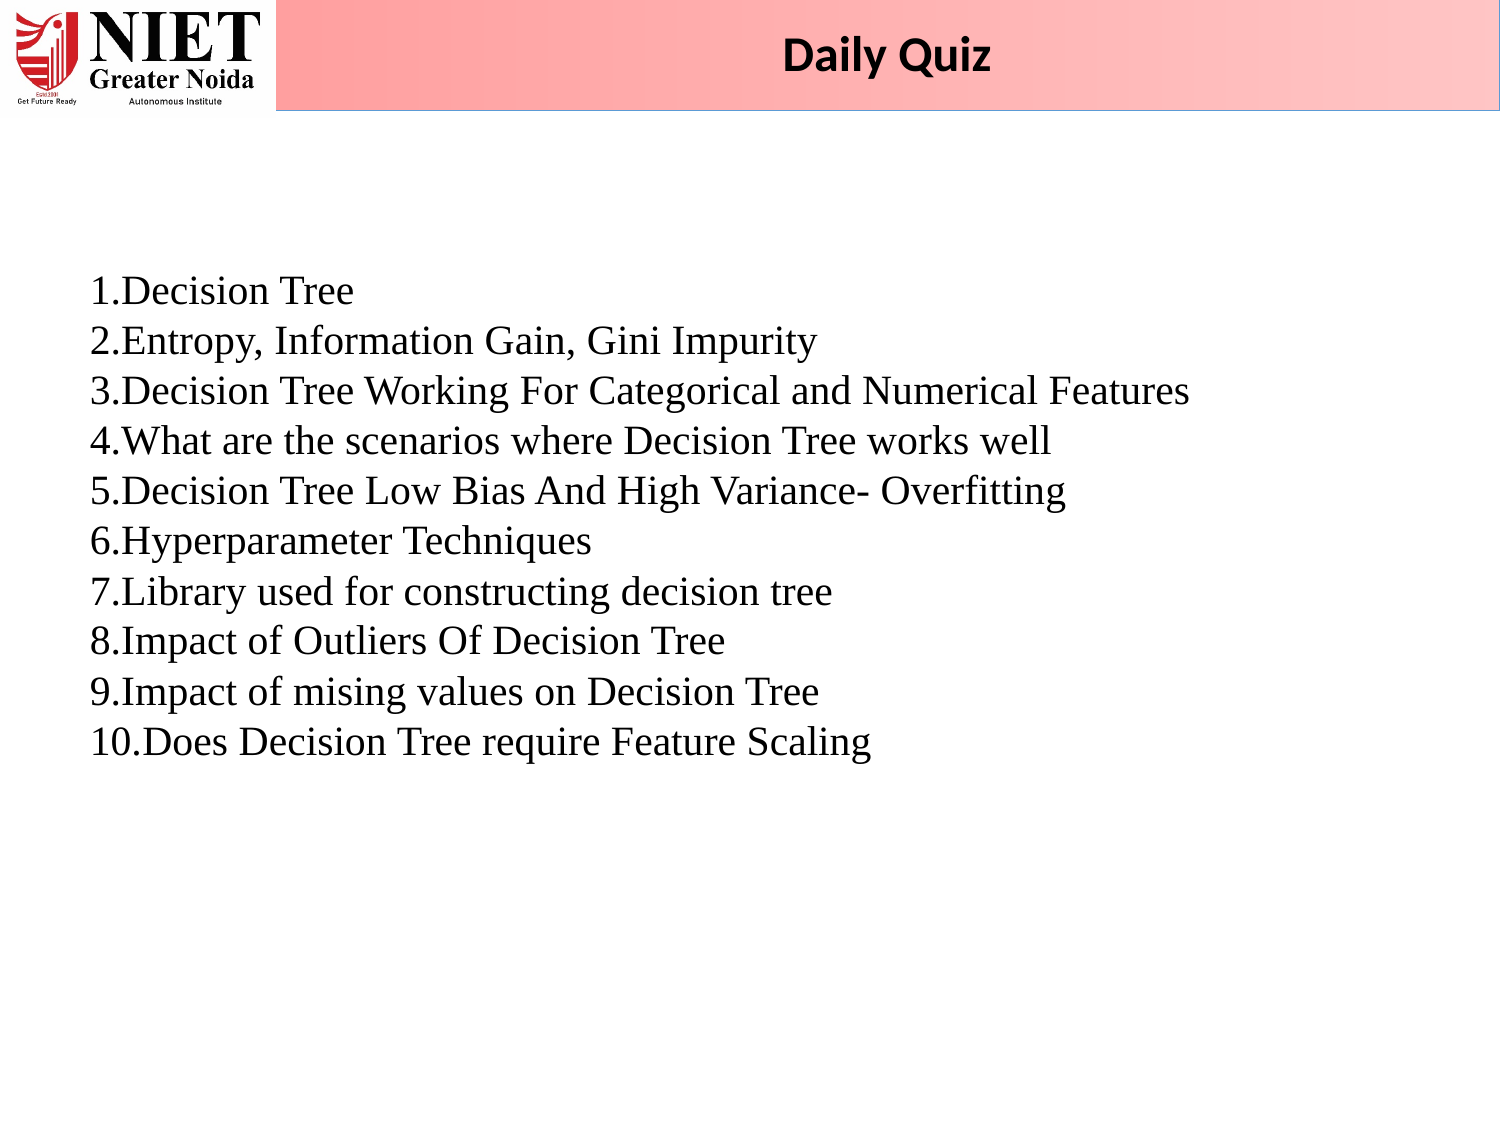

Daily Quiz
Decision Tree
Entropy, Information Gain, Gini Impurity
Decision Tree Working For Categorical and Numerical Features
What are the scenarios where Decision Tree works well
Decision Tree Low Bias And High Variance- Overfitting
Hyperparameter Techniques
Library used for constructing decision tree
Impact of Outliers Of Decision Tree
Impact of mising values on Decision Tree
Does Decision Tree require Feature Scaling